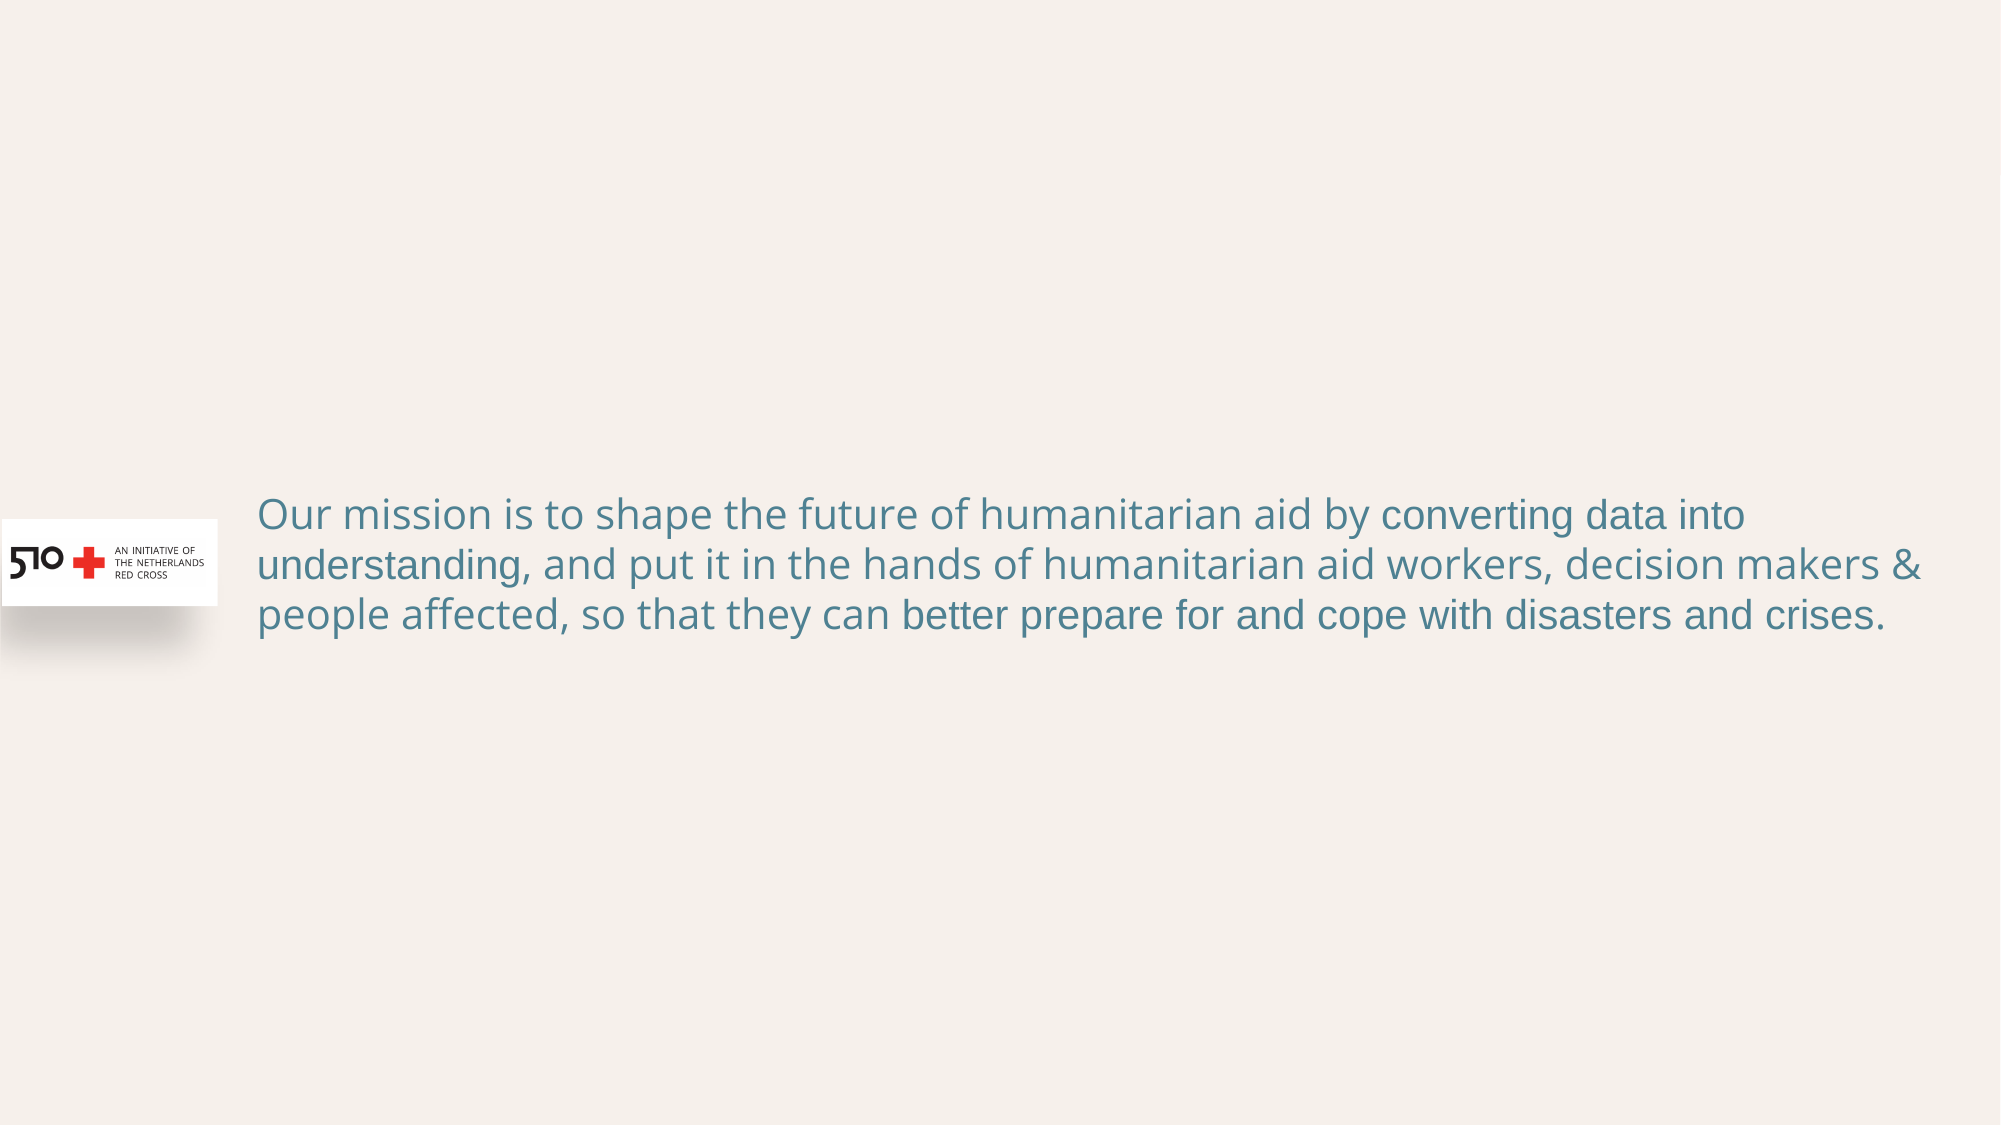

Our mission is to shape the future of humanitarian aid by converting data into understanding, and put it in the hands of humanitarian aid workers, decision makers & people affected, so that they can better prepare for and cope with disasters and crises.